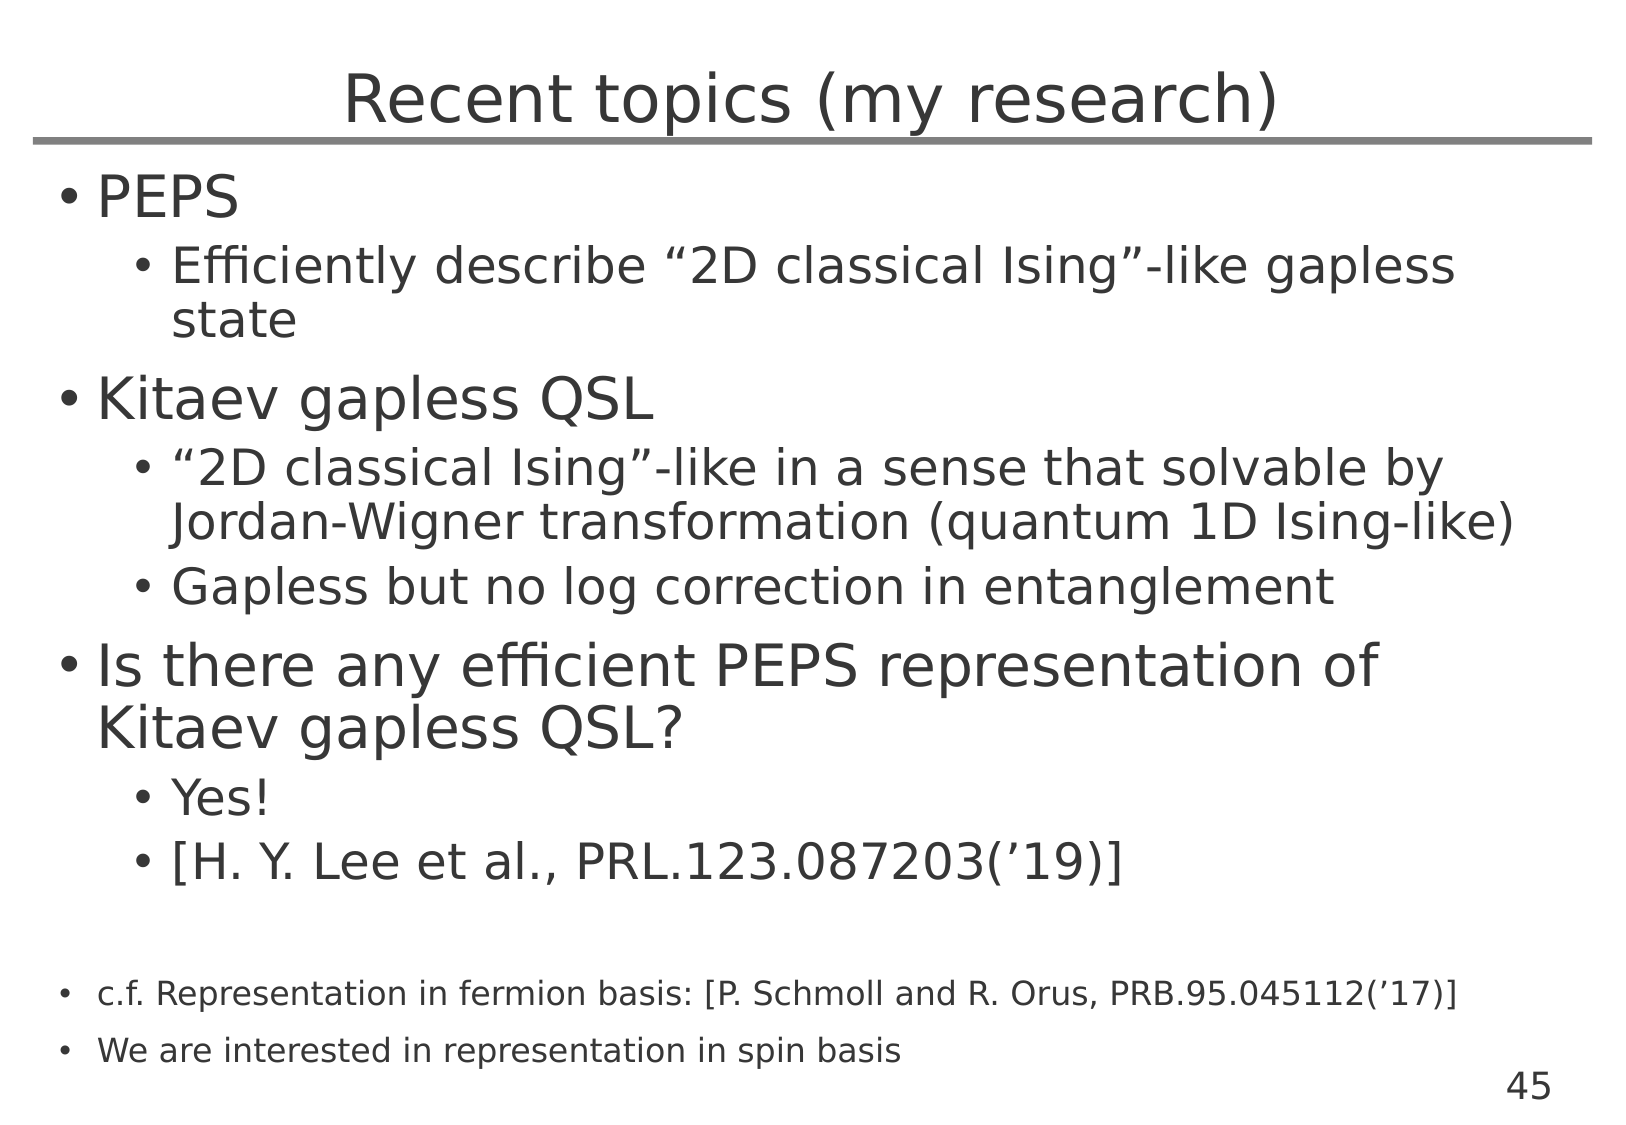

# Recent topics (my research)
PEPS
Efficiently describe “2D classical Ising”-like gapless state
Kitaev gapless QSL
“2D classical Ising”-like in a sense that solvable by Jordan-Wigner transformation (quantum 1D Ising-like)
Gapless but no log correction in entanglement
Is there any efficient PEPS representation of Kitaev gapless QSL?
Yes!
[H. Y. Lee et al., PRL.123.087203(’19)]

c.f. Representation in fermion basis: [P. Schmoll and R. Orus, PRB.95.045112(’17)]
We are interested in representation in spin basis
45